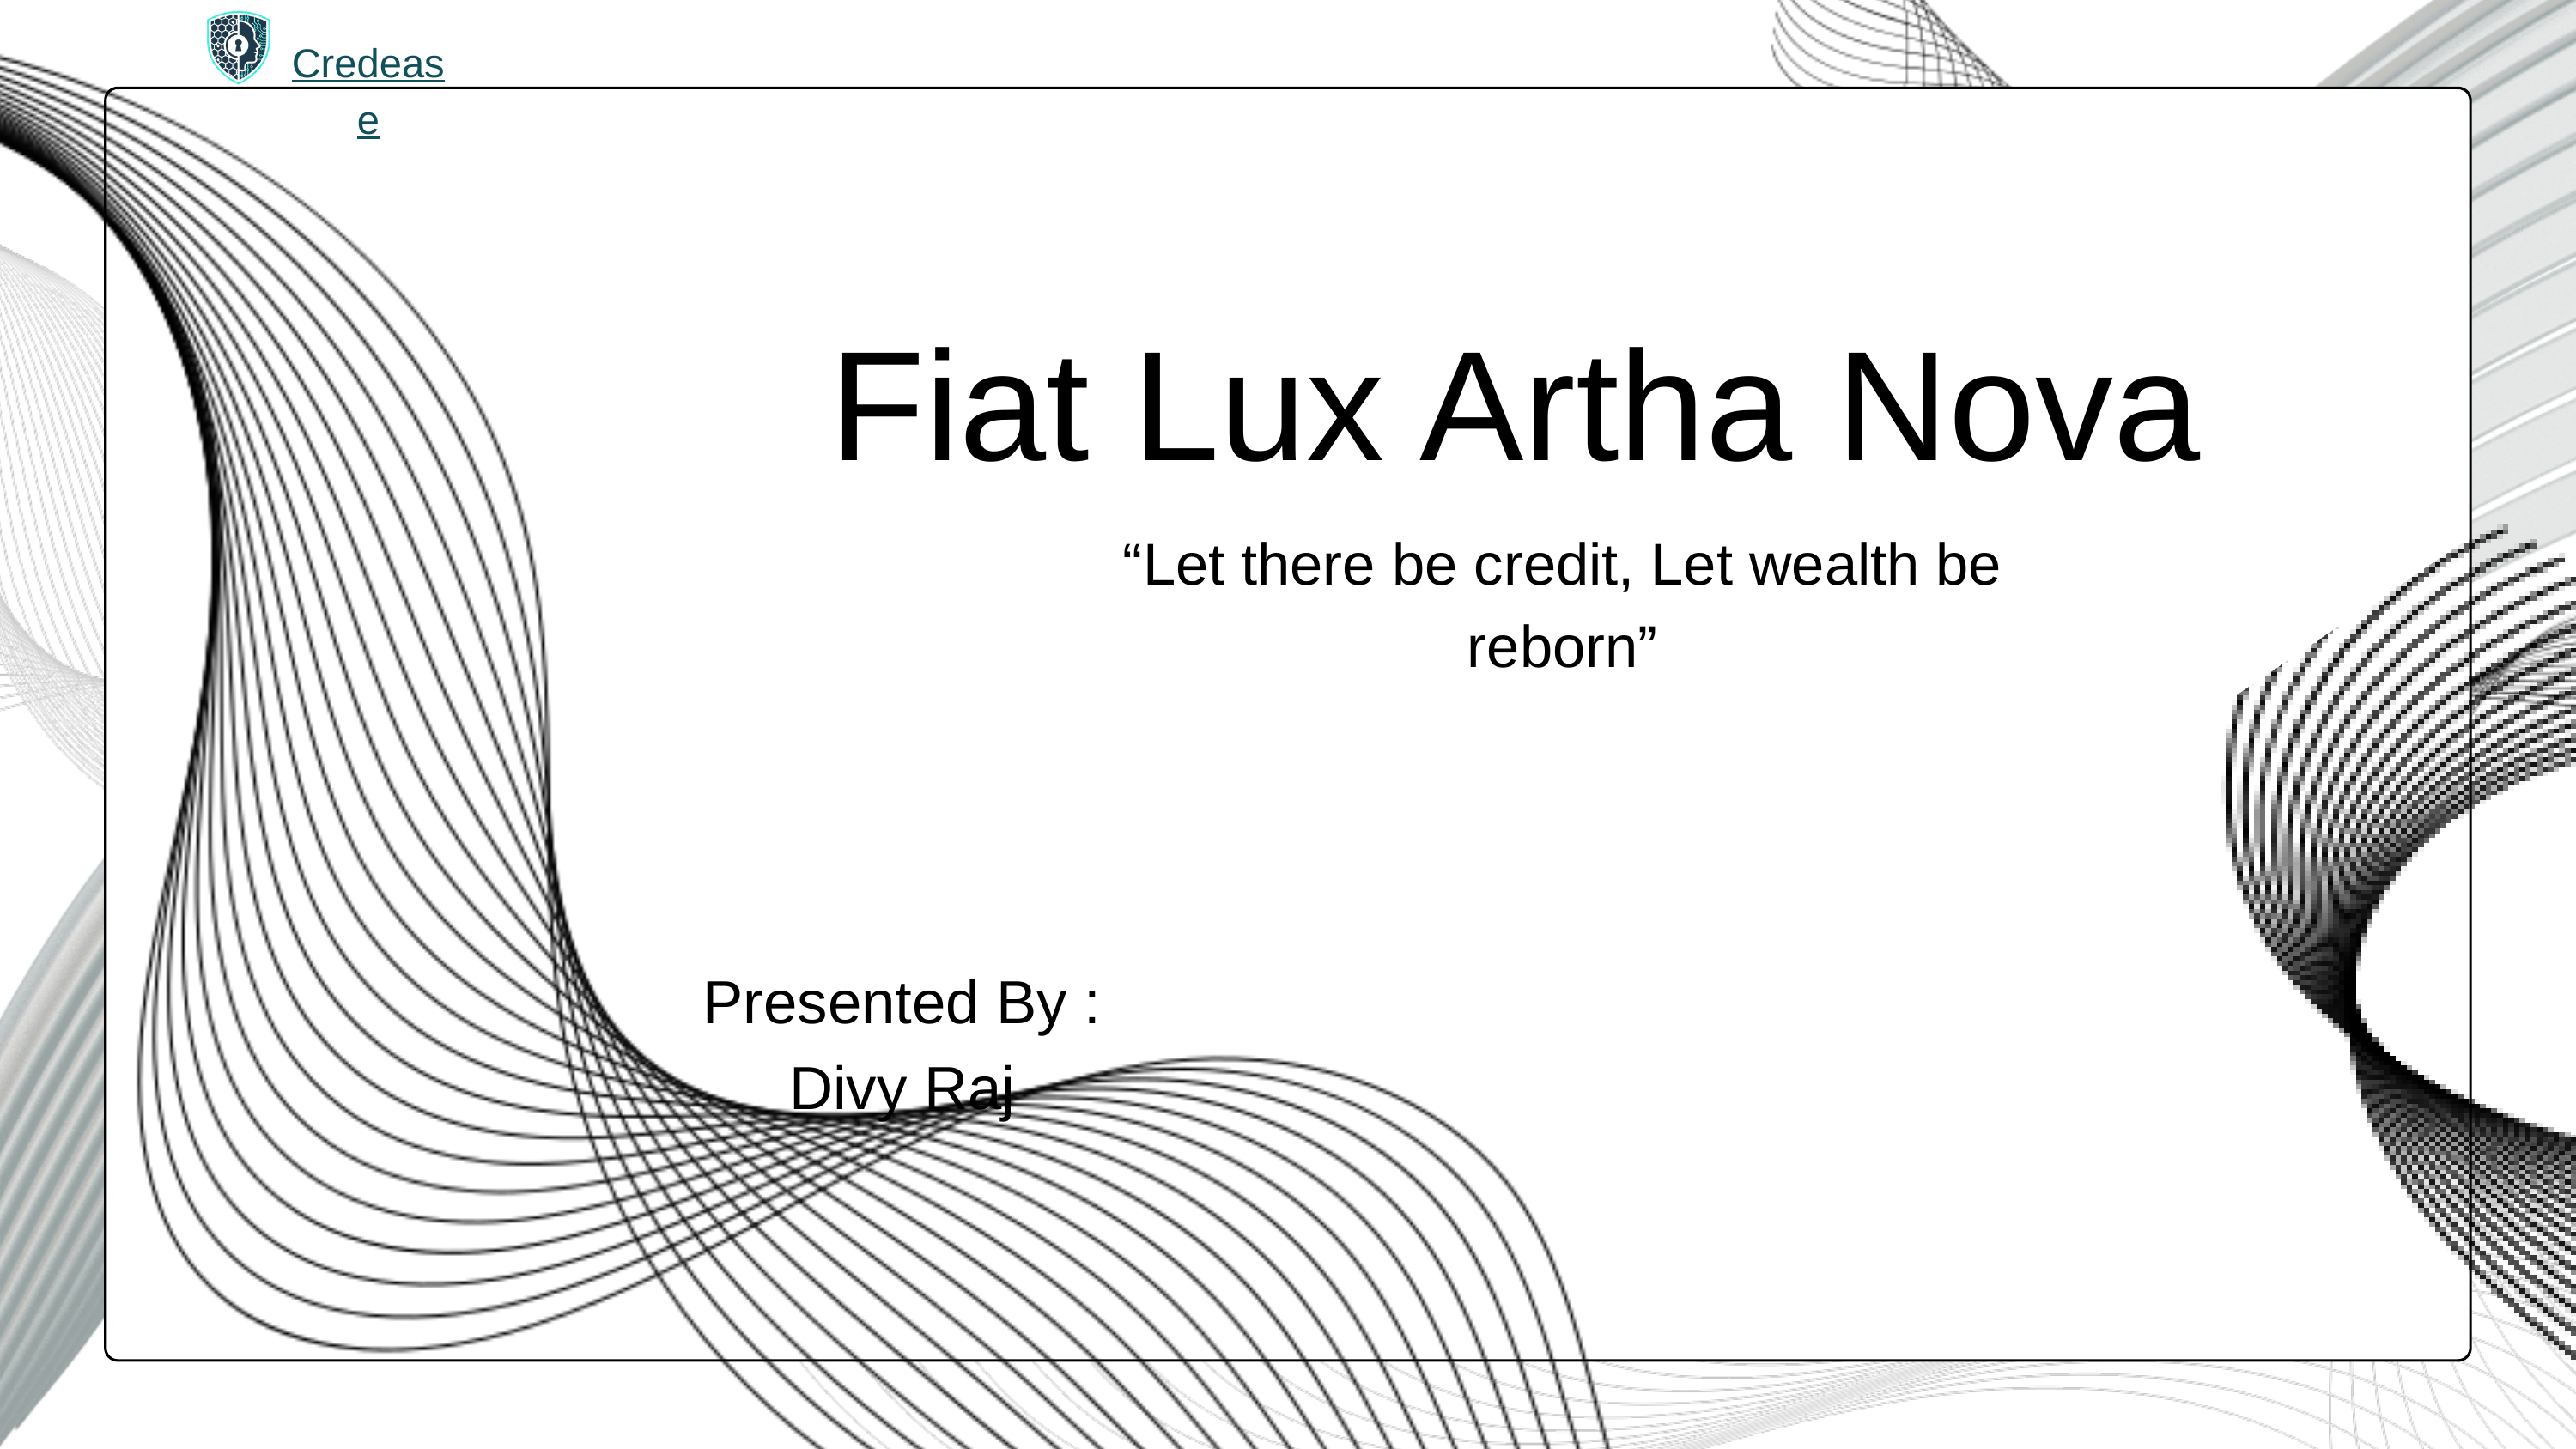

Credease

Fiat Lux Artha Nova
“Let there be credit, Let wealth be reborn”

Presented By : Divy Raj